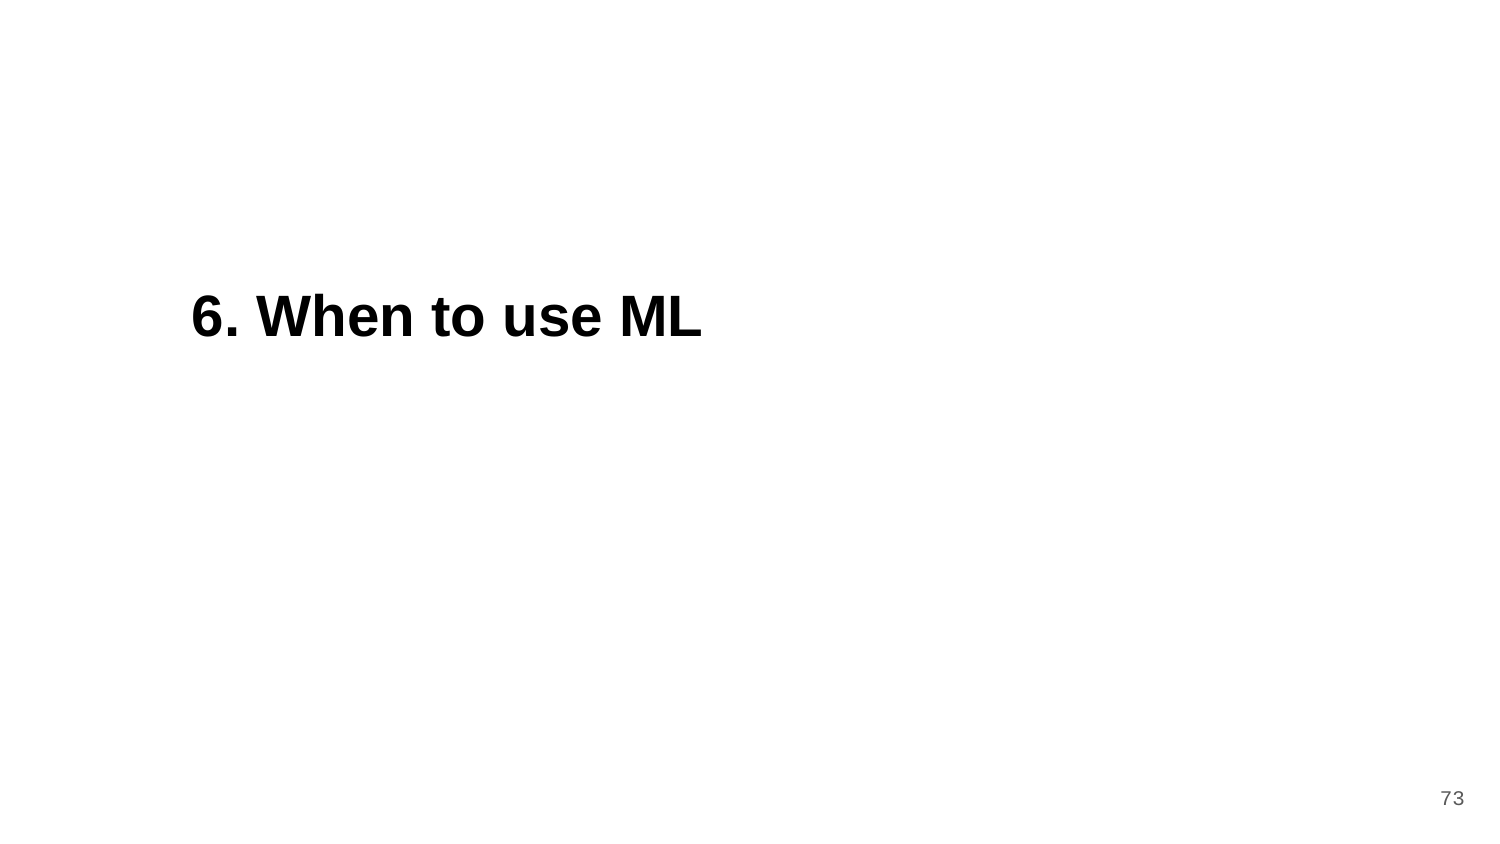

# 6. When to use ML
73